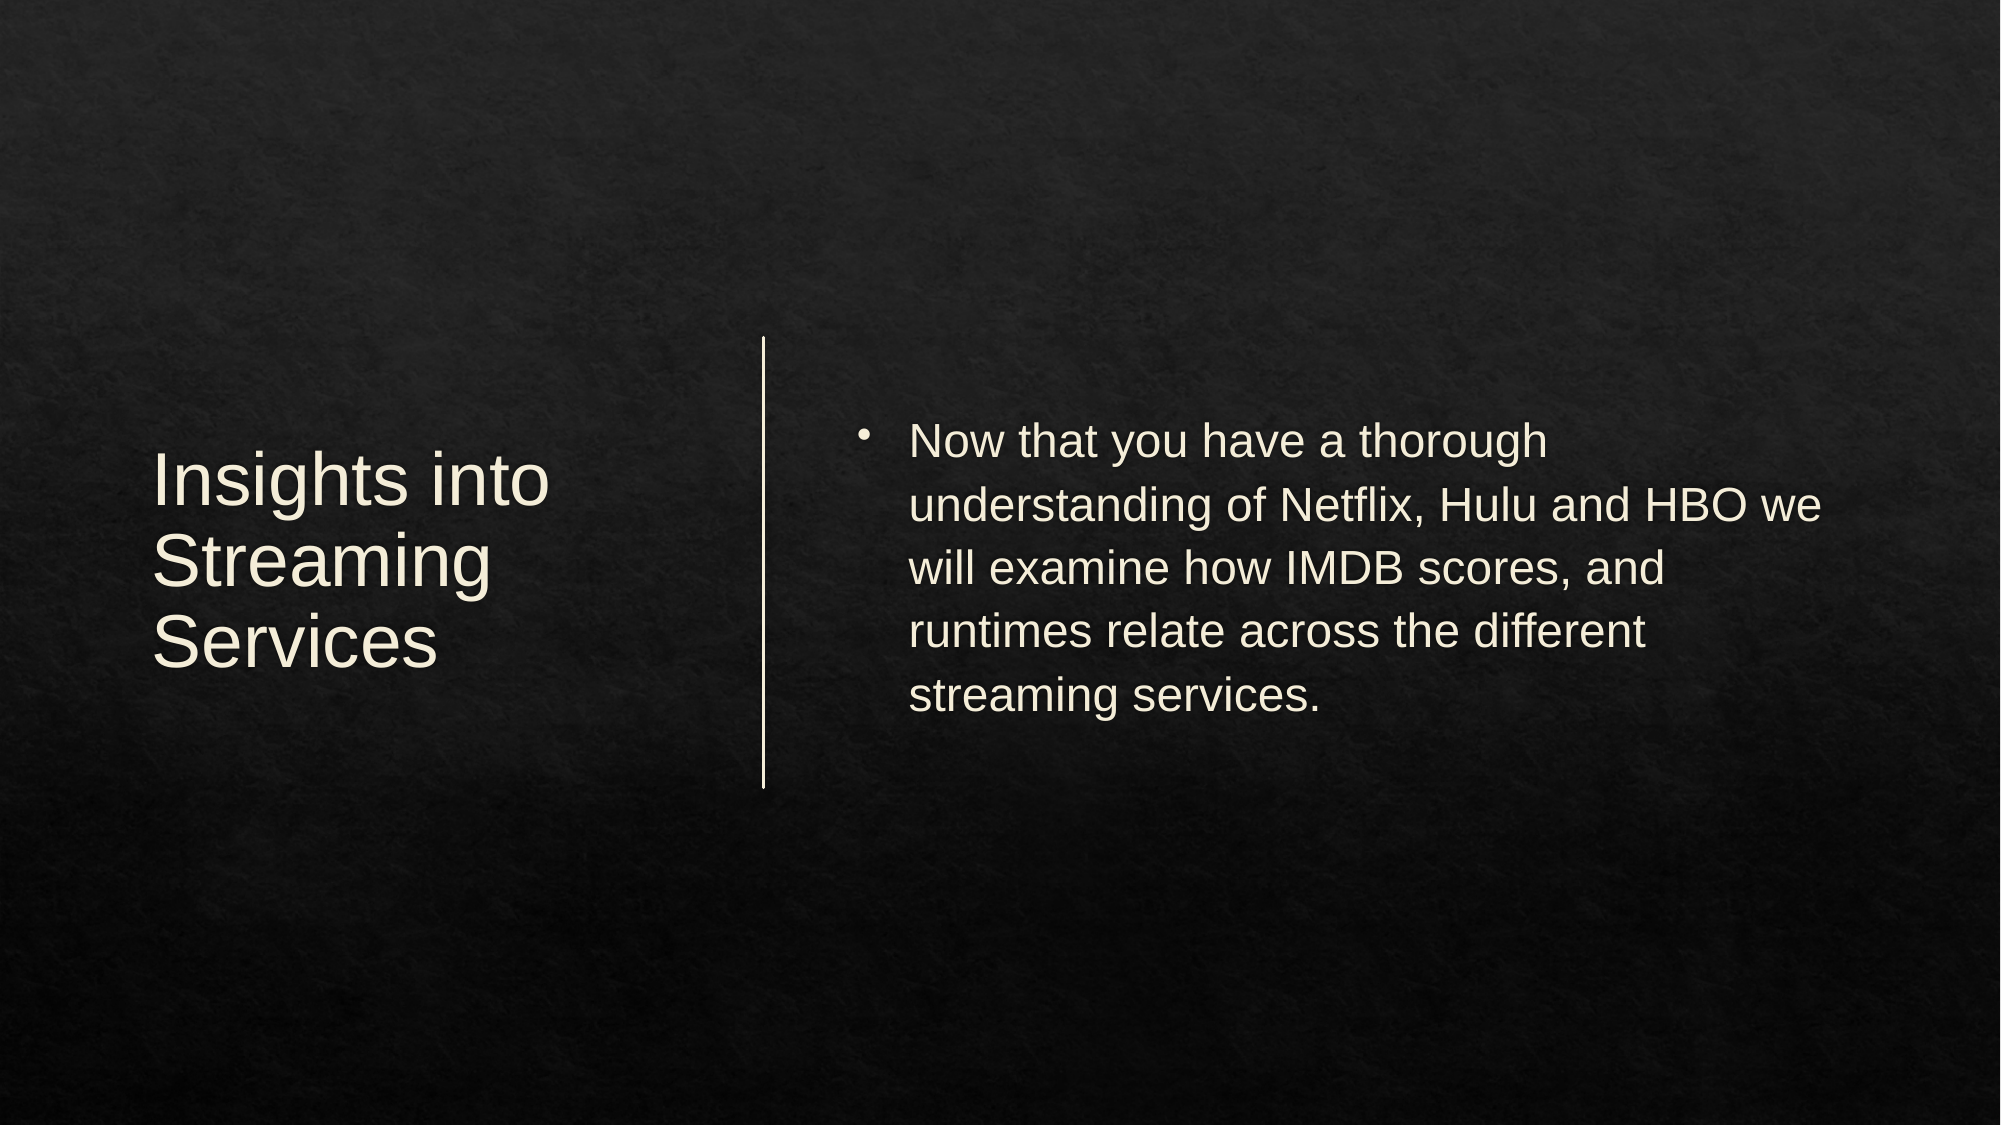

# Insights into Streaming Services
Now that you have a thorough understanding of Netflix, Hulu and HBO we will examine how IMDB scores, and runtimes relate across the different streaming services.